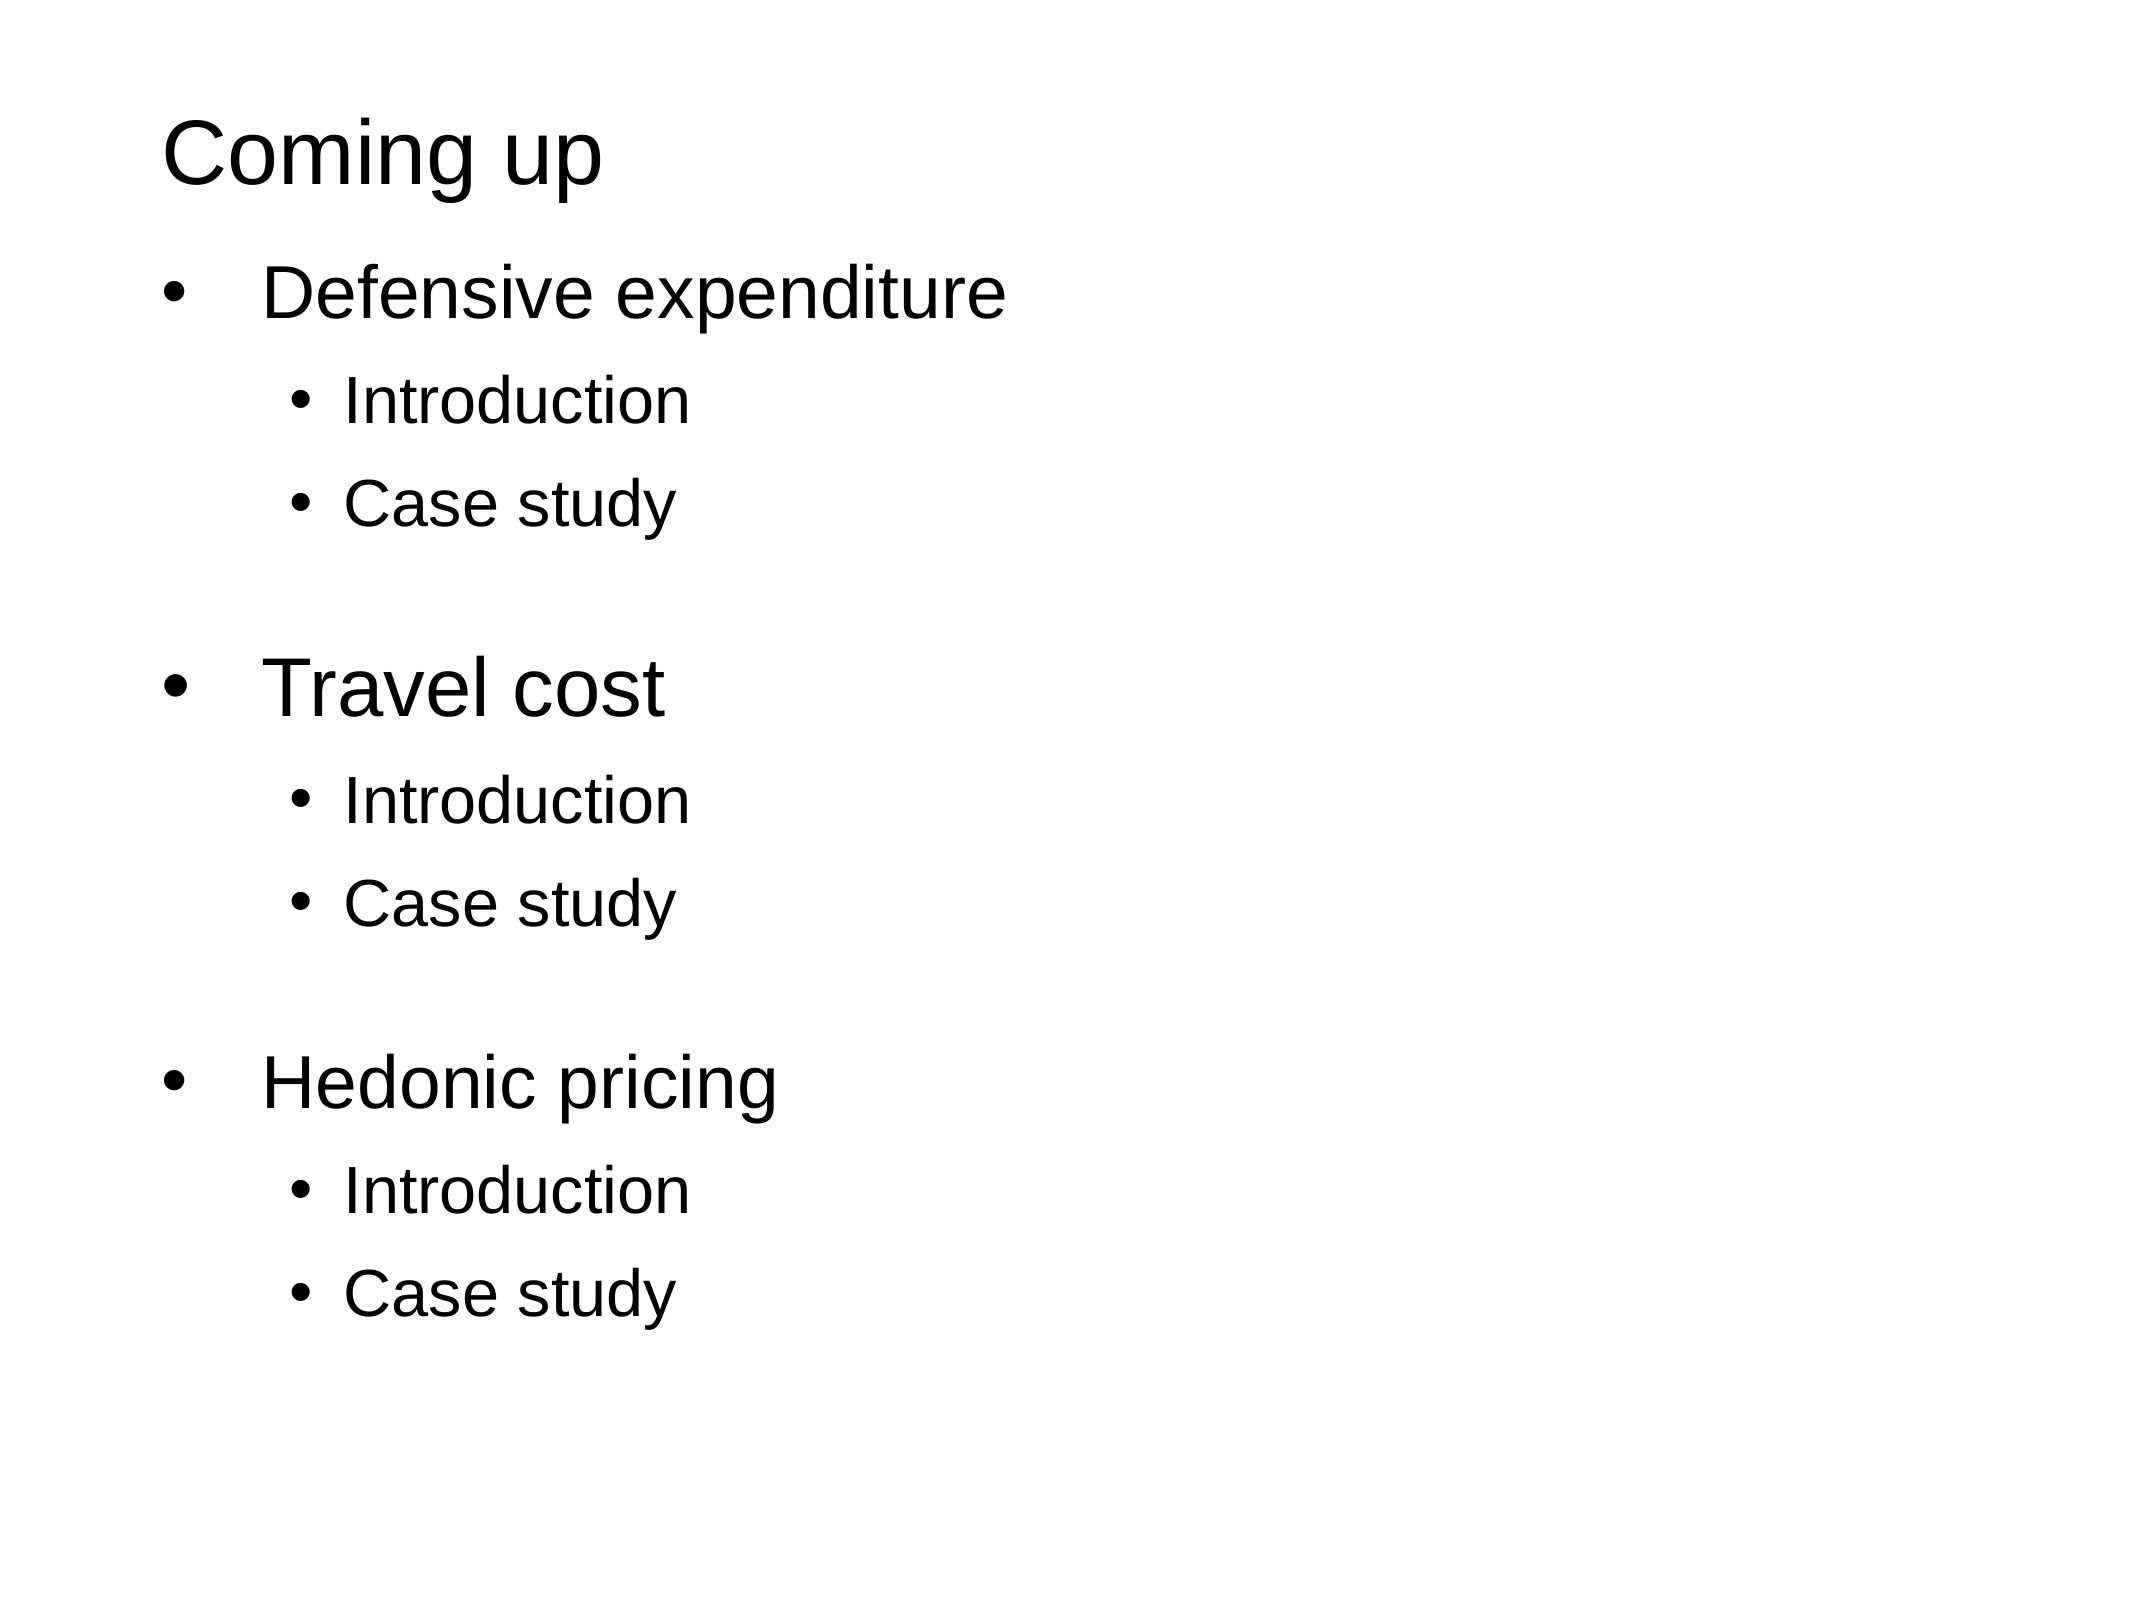

# Coming up
Defensive expenditure
Introduction
Case study
Travel cost
Introduction
Case study
Hedonic pricing
Introduction
Case study